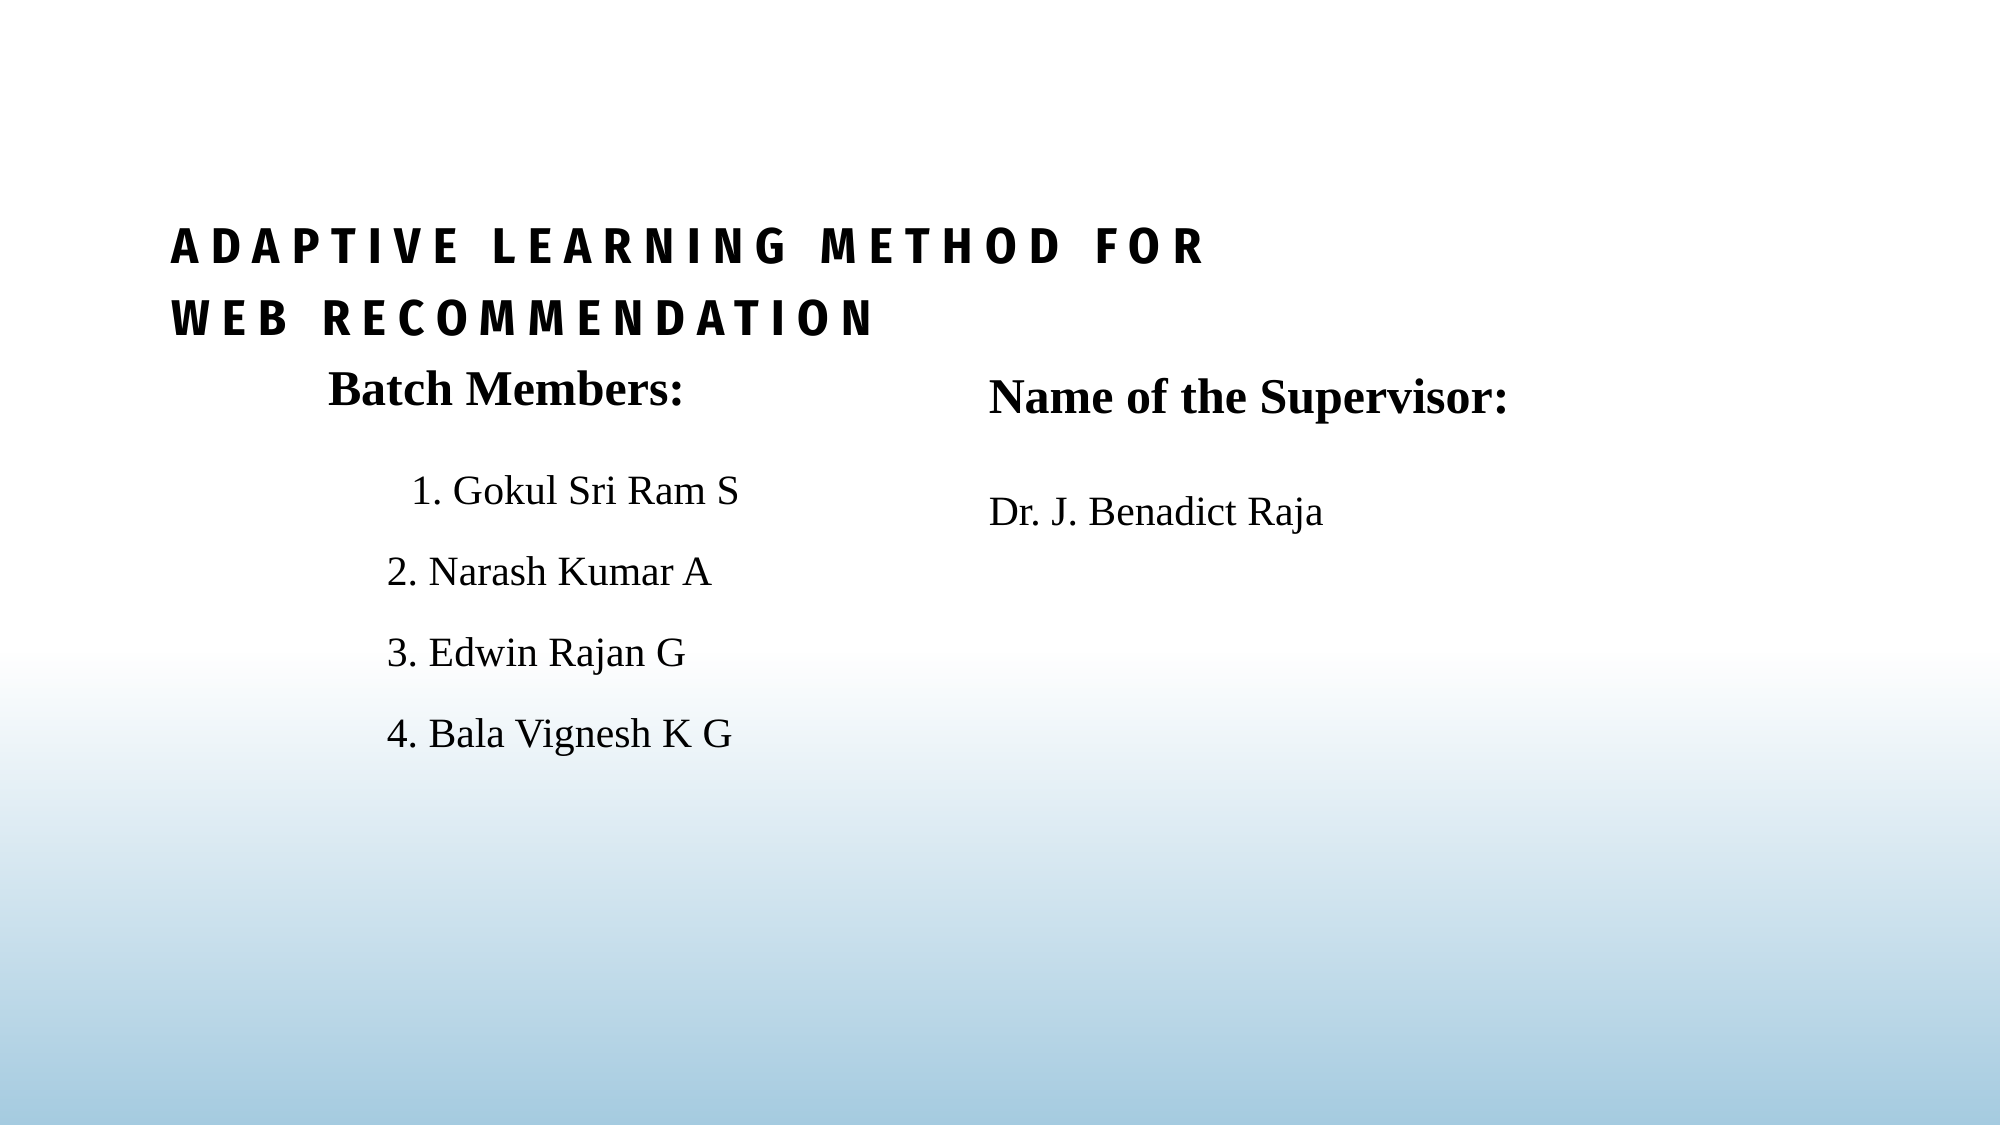

# ADAPTIVE LEARNING METHOD FOR WEB RECOMMENDATION

Batch Members:
Name of the Supervisor:

Dr. J. Benadict Raja
                      1. Gokul Sri Ram S
                  2. Narash Kumar A
                  3. Edwin Rajan G
                  4. Bala Vignesh K G